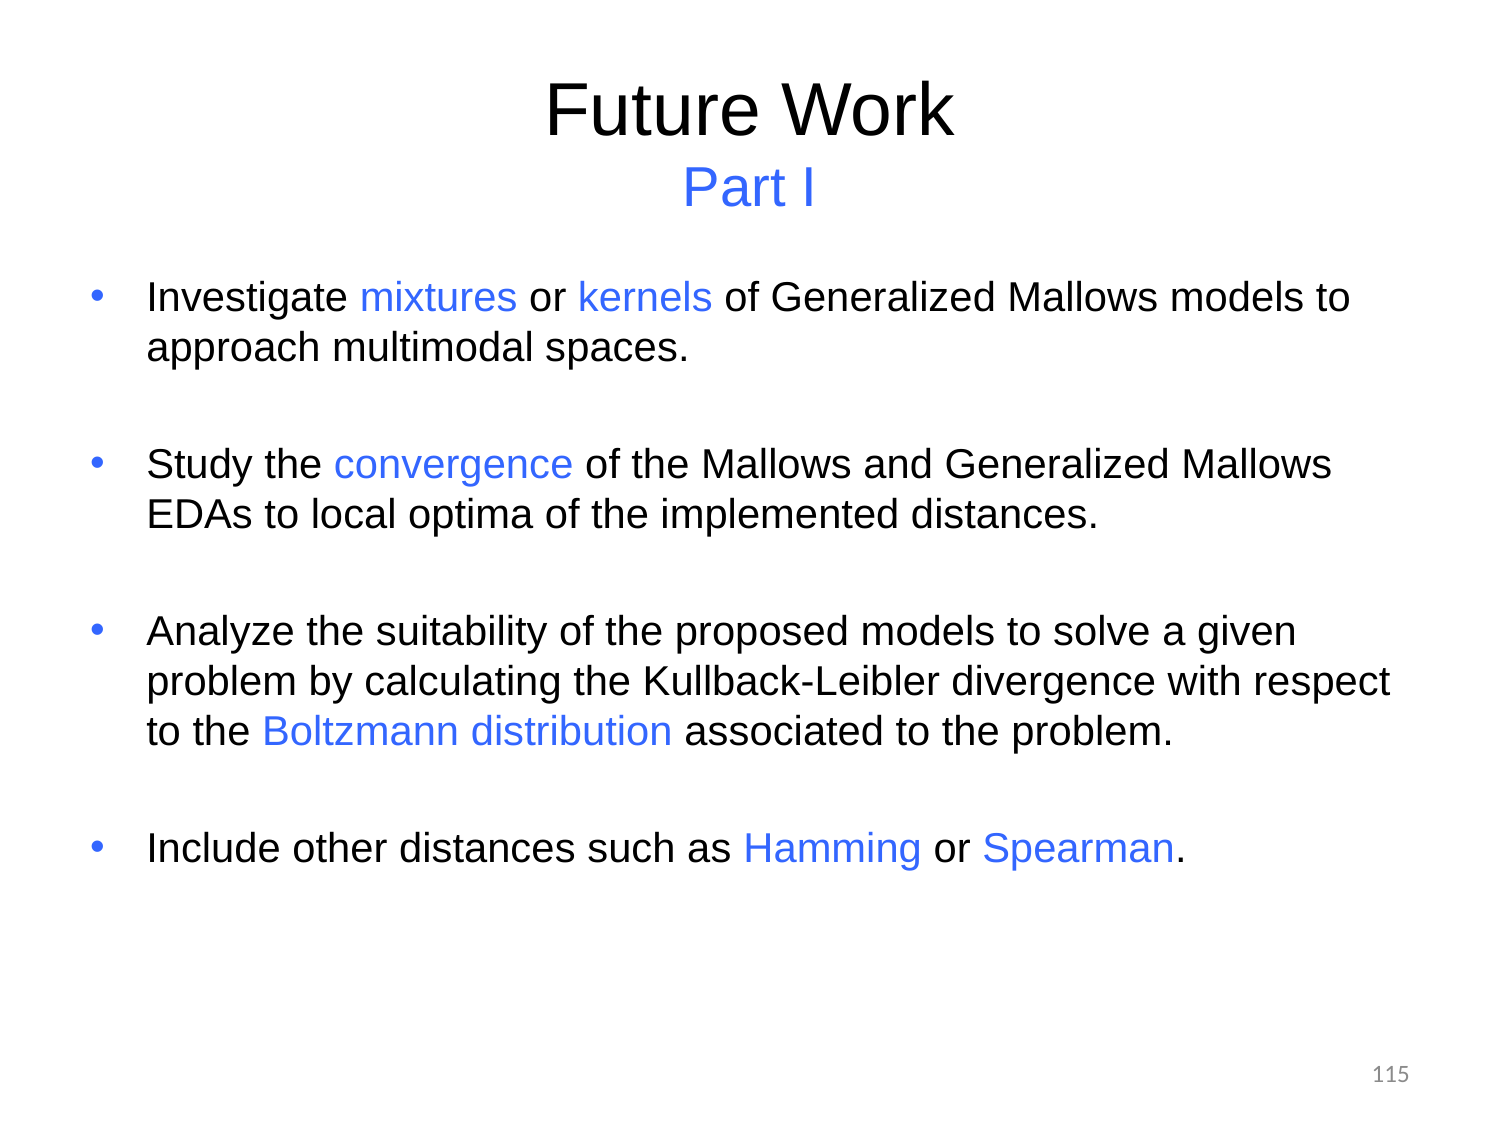

# Future Work Part I
Investigate mixtures or kernels of Generalized Mallows models to approach multimodal spaces.

Study the convergence of the Mallows and Generalized Mallows EDAs to local optima of the implemented distances.

Analyze the suitability of the proposed models to solve a given problem by calculating the Kullback-Leibler divergence with respect to the Boltzmann distribution associated to the problem.

Include other distances such as Hamming or Spearman.

115